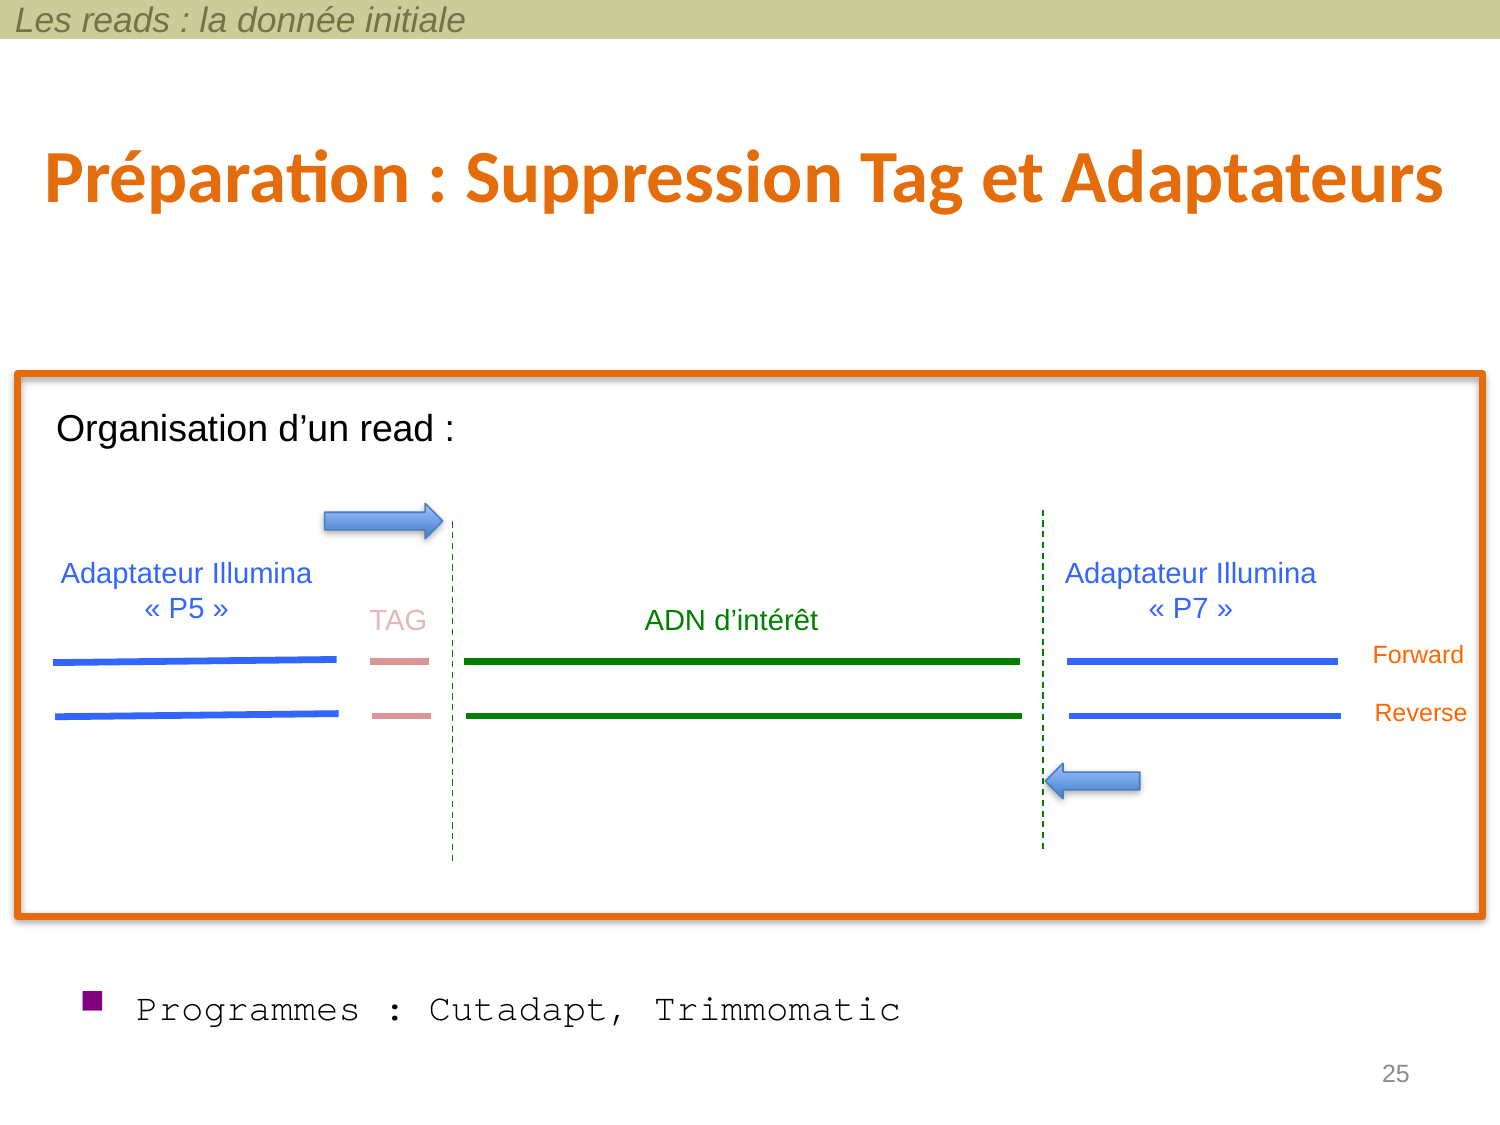

Les reads : la donnée initiale
# Préparation : Suppression Tag et Adaptateurs

Organisation d’un read :

Adaptateur Illumina « P5 »
Adaptateur Illumina « P7 »
TAG
ADN d’intérêt
Forward
Reverse

Programmes : Cutadapt, Trimmomatic
25